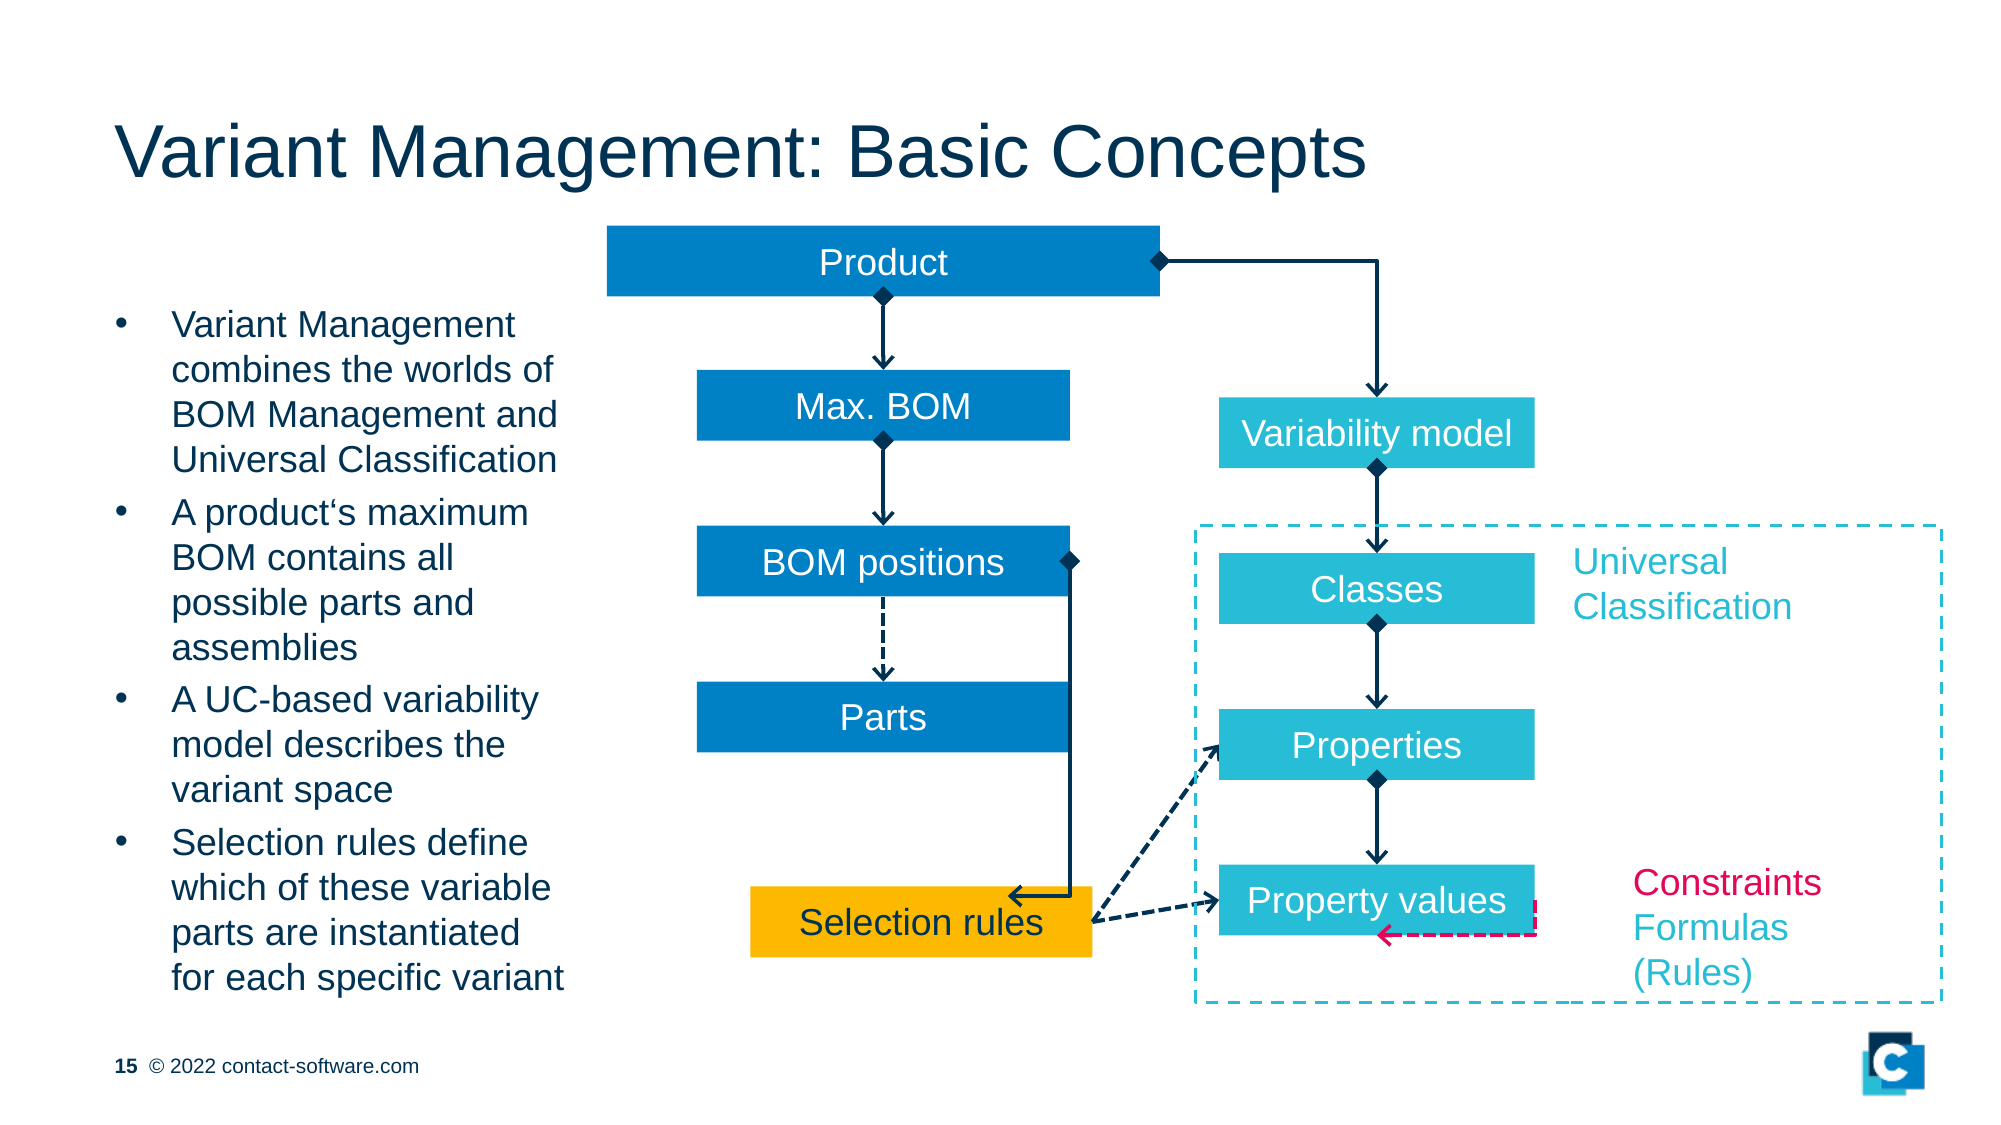

# Variant Management: Basic Concepts

Product
Max. BOM
BOM positions
Parts
Variability model

Universal Classification
Classes
Properties
Constraints
Formulas
(Rules)
Property values
Variant Management combines the worlds of BOM Management and Universal Classification
A product‘s maximum BOM contains all possible parts and assemblies
A UC-based variability model describes the variant space
Selection rules define which of these variable parts are instantiated for each specific variant

Selection rules